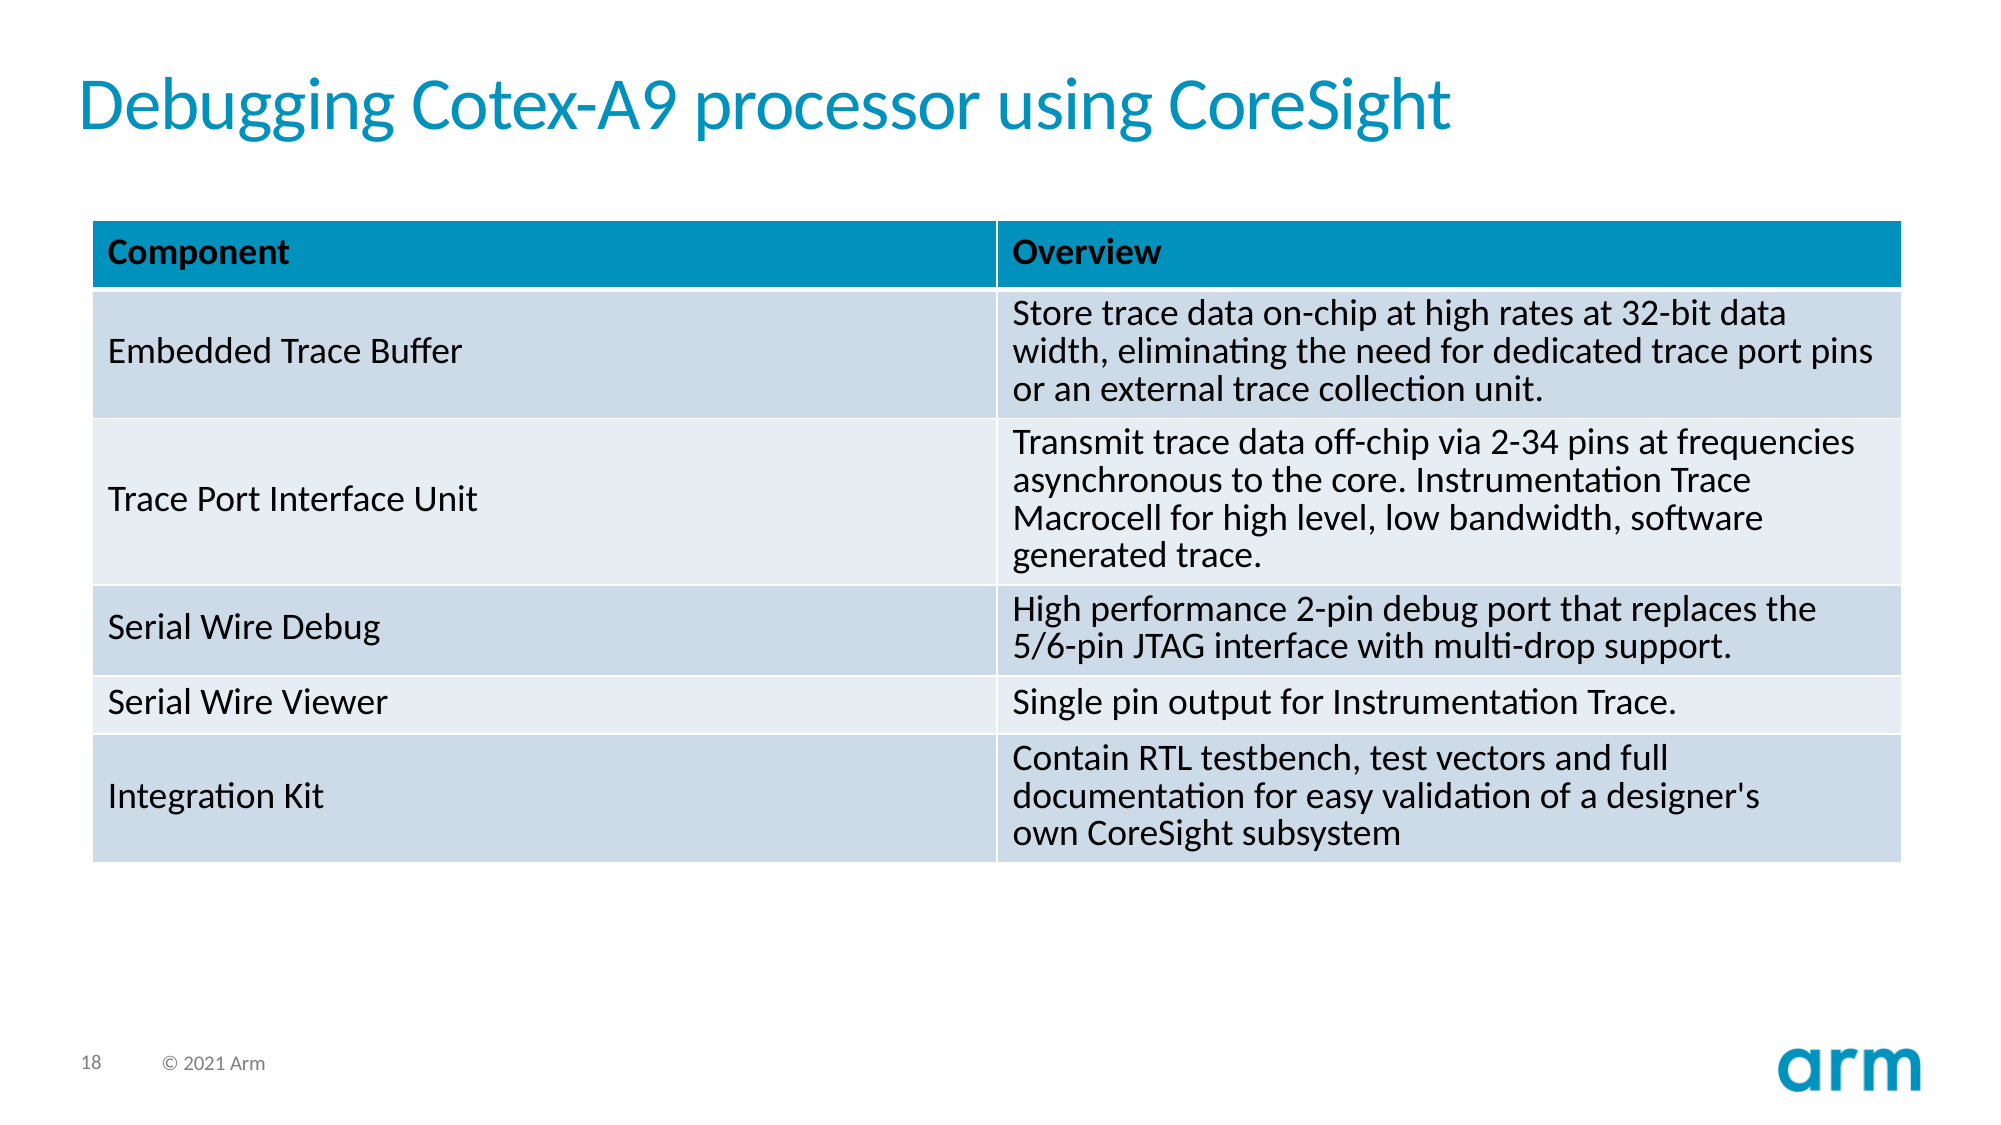

# Debugging Cotex-A9 processor using CoreSight
| Component | Overview |
| --- | --- |
| Embedded Trace Buffer | Store trace data on-chip at high rates at 32-bit data width, eliminating the need for dedicated trace port pins or an external trace collection unit. |
| Trace Port Interface Unit | Transmit trace data off-chip via 2-34 pins at frequencies asynchronous to the core. Instrumentation Trace Macrocell for high level, low bandwidth, software generated trace. |
| Serial Wire Debug | High performance 2-pin debug port that replaces the 5/6-pin JTAG interface with multi-drop support. |
| Serial Wire Viewer | Single pin output for Instrumentation Trace. |
| Integration Kit | Contain RTL testbench, test vectors and full documentation for easy validation of a designer's own CoreSight subsystem |